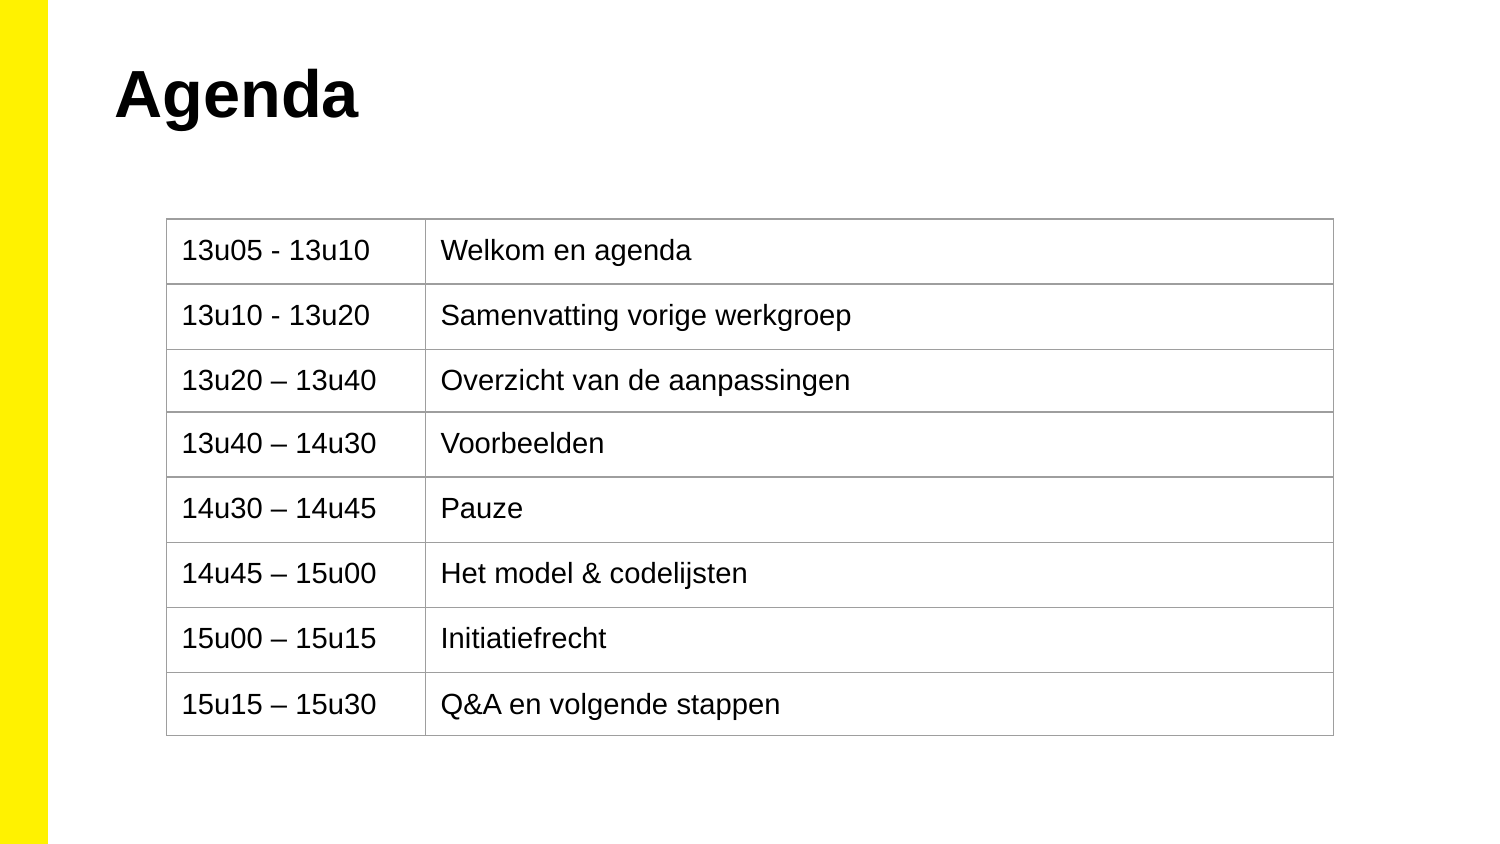

Agenda
| 13u05 - 13u10 | Welkom en agenda |
| --- | --- |
| 13u10 - 13u20 | Samenvatting vorige werkgroep |
| 13u20 – 13u40 | Overzicht van de aanpassingen |
| 13u40 – 14u30 | Voorbeelden |
| 14u30 – 14u45 | Pauze |
| 14u45 – 15u00 | Het model & codelijsten |
| 15u00 – 15u15 | Initiatiefrecht |
| 15u15 – 15u30 | Q&A en volgende stappen |